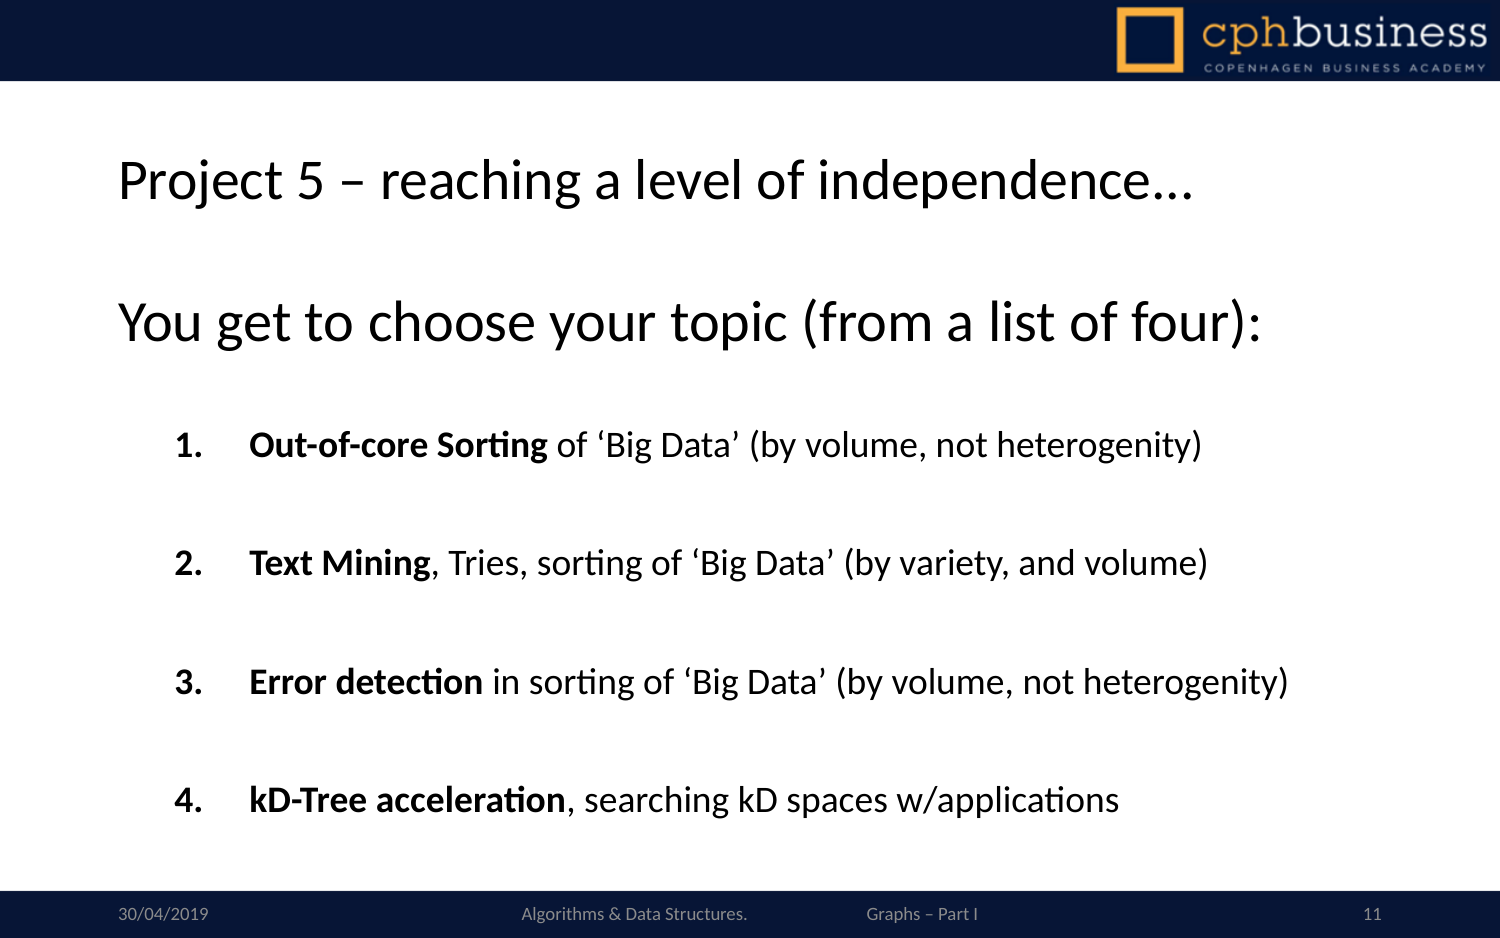

# Project 5 – reaching a level of independence...
You get to choose your topic (from a list of four):

Out-of-core Sorting of ‘Big Data’ (by volume, not heterogenity)

Text Mining, Tries, sorting of ‘Big Data’ (by variety, and volume)

Error detection in sorting of ‘Big Data’ (by volume, not heterogenity)

kD-Tree acceleration, searching kD spaces w/applications

30/04/2019
Algorithms & Data Structures.                            Graphs – Part I
11